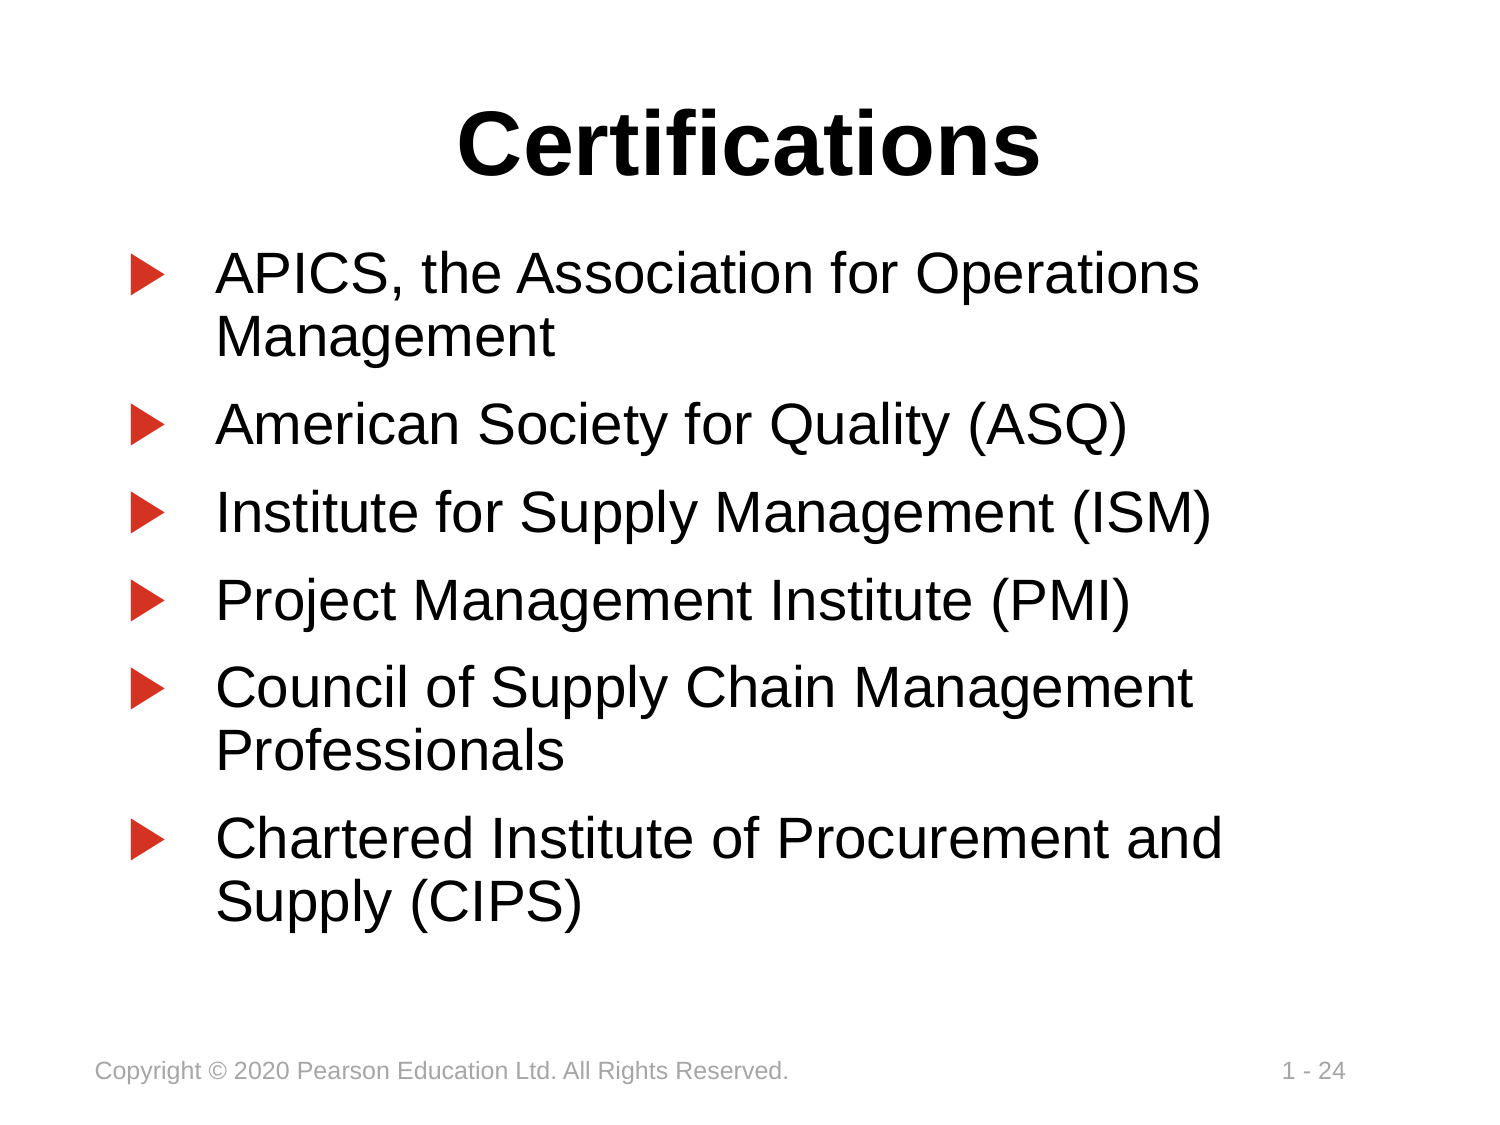

# Certifications
APICS, the Association for Operations Management
American Society for Quality (ASQ)
Institute for Supply Management (ISM)
Project Management Institute (PMI)
Council of Supply Chain Management Professionals
Chartered Institute of Procurement and Supply (CIPS)